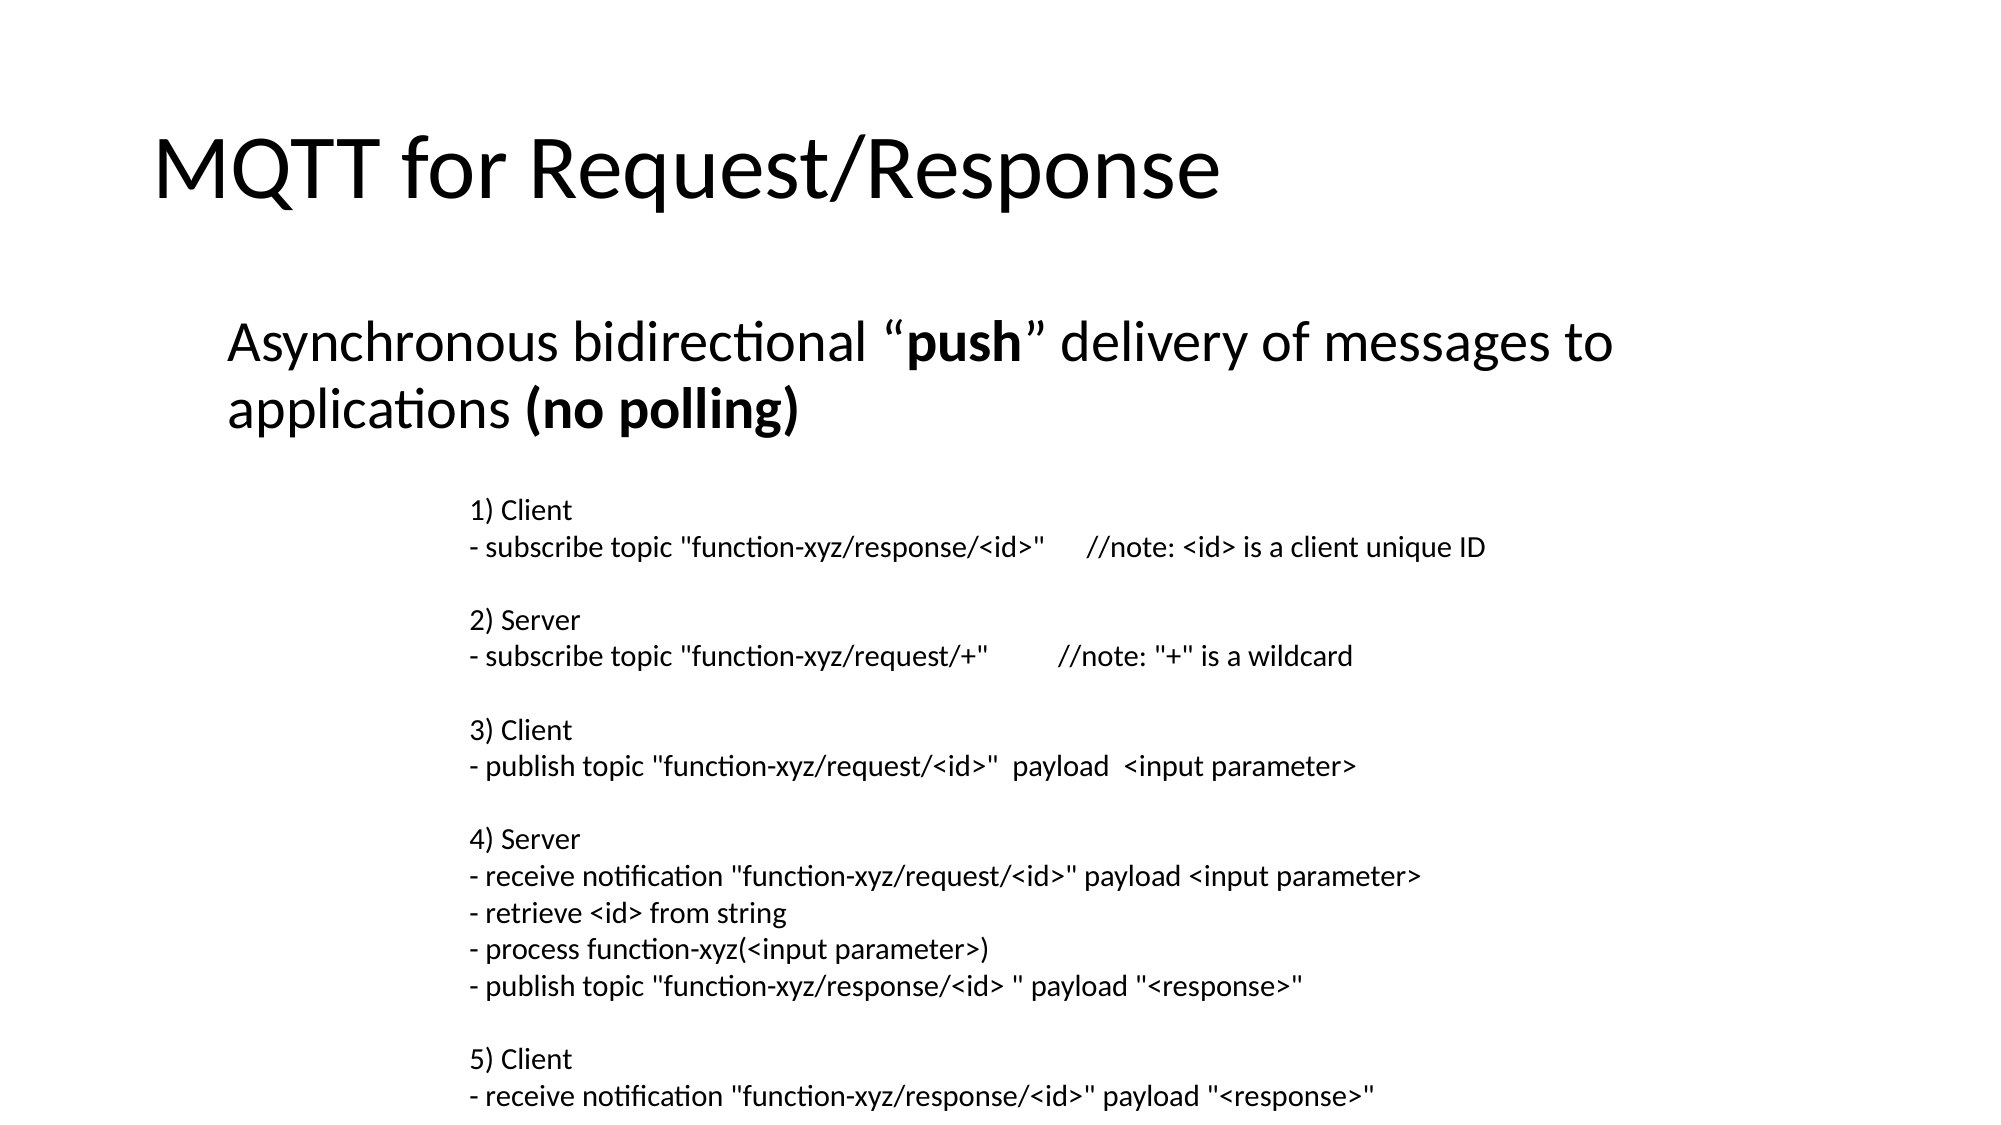

# MQTT for Request/Response
Asynchronous bidirectional “push” delivery of messages to applications (no polling)

1) Client
- subscribe topic "function-xyz/response/<id>"      //note: <id> is a client unique ID

2) Server
- subscribe topic "function-xyz/request/+"          //note: "+" is a wildcard

3) Client
- publish topic "function-xyz/request/<id>"  payload  <input parameter>

4) Server
- receive notification "function-xyz/request/<id>" payload <input parameter>
- retrieve <id> from string
- process function-xyz(<input parameter>)
- publish topic "function-xyz/response/<id> " payload "<response>"

5) Client
- receive notification "function-xyz/response/<id>" payload "<response>"